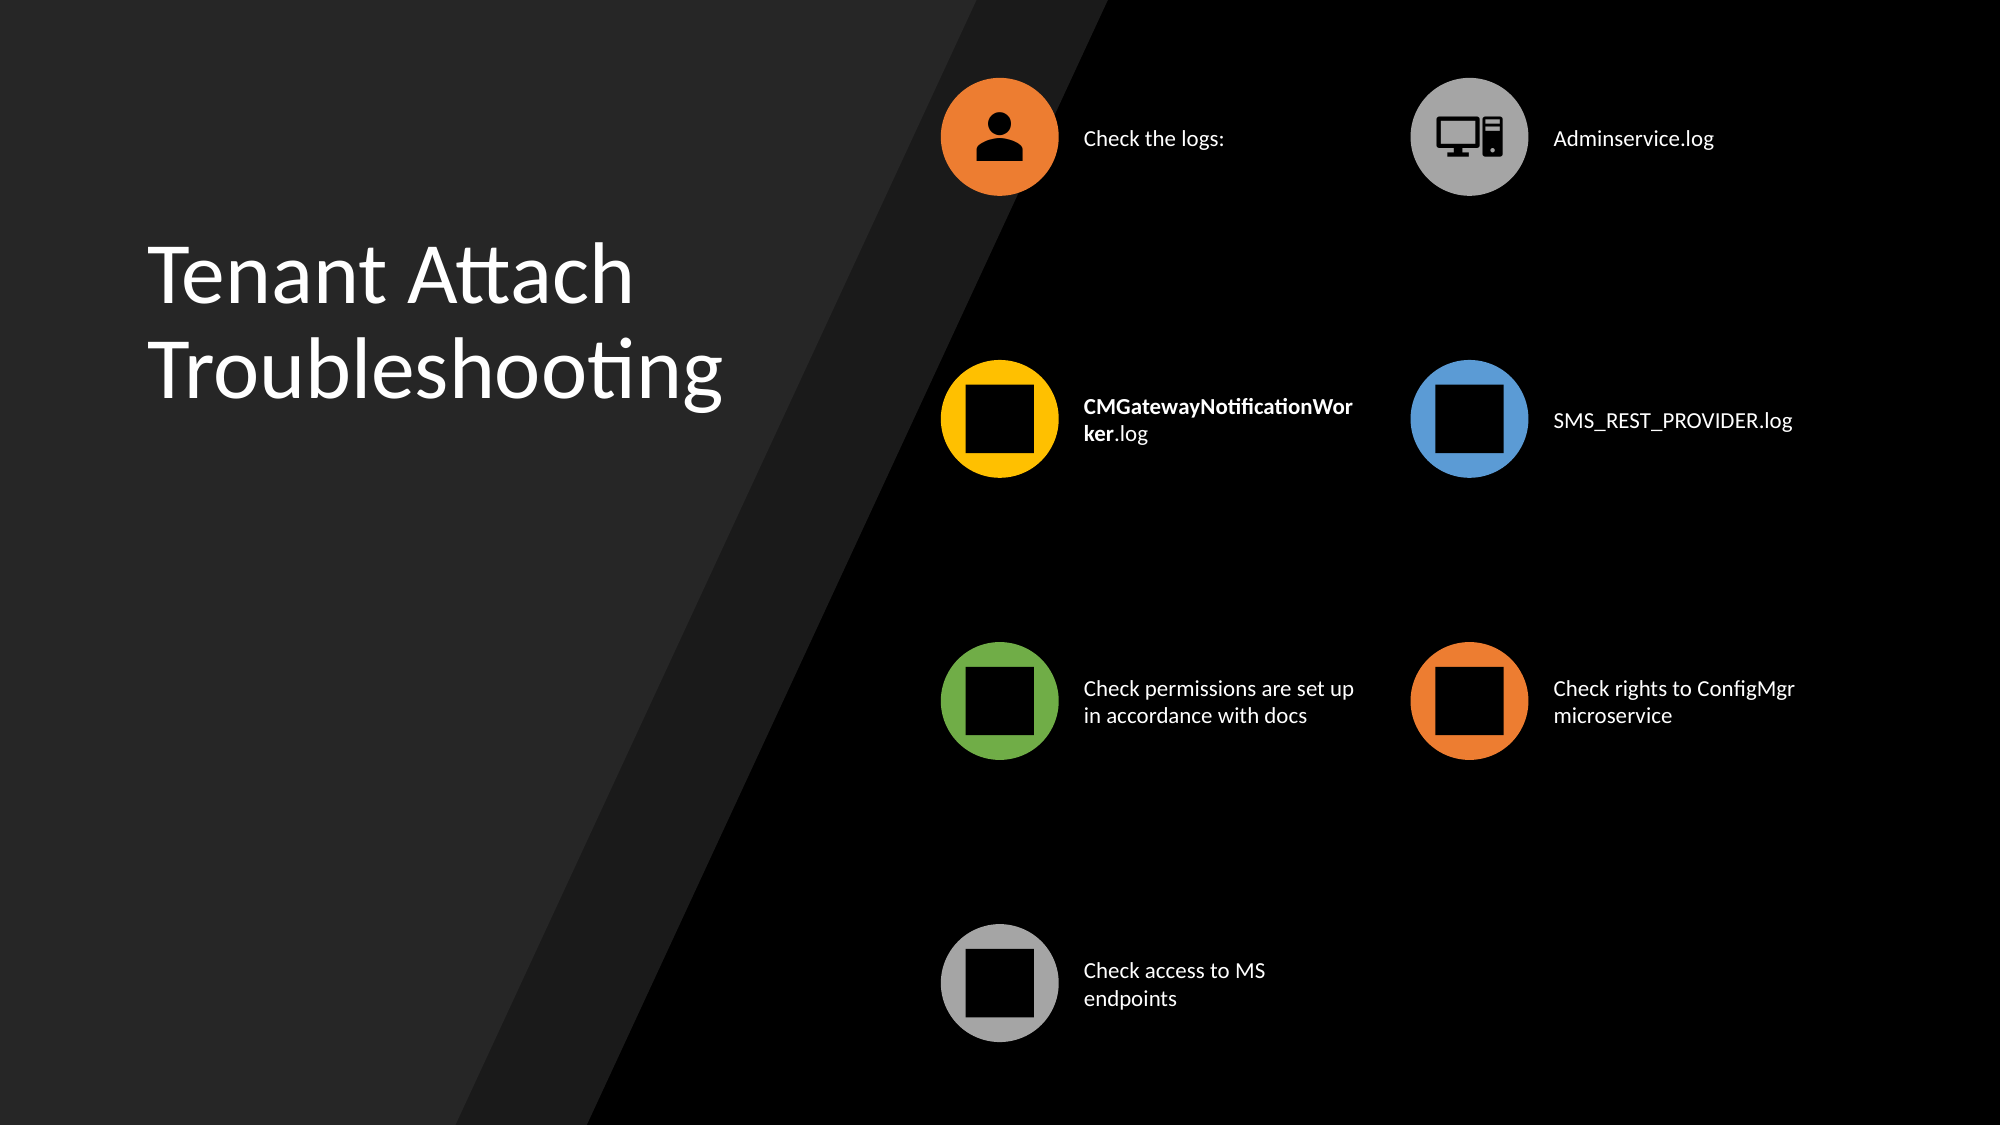

# Tenant Attach Troubleshooting
Check the logs:
Adminservice.log
CMGatewayNotificationWorker.log
SMS_REST_PROVIDER.log
Check permissions are set up in accordance with docs
Check rights to ConfigMgr microservice
Check access to MS endpoints